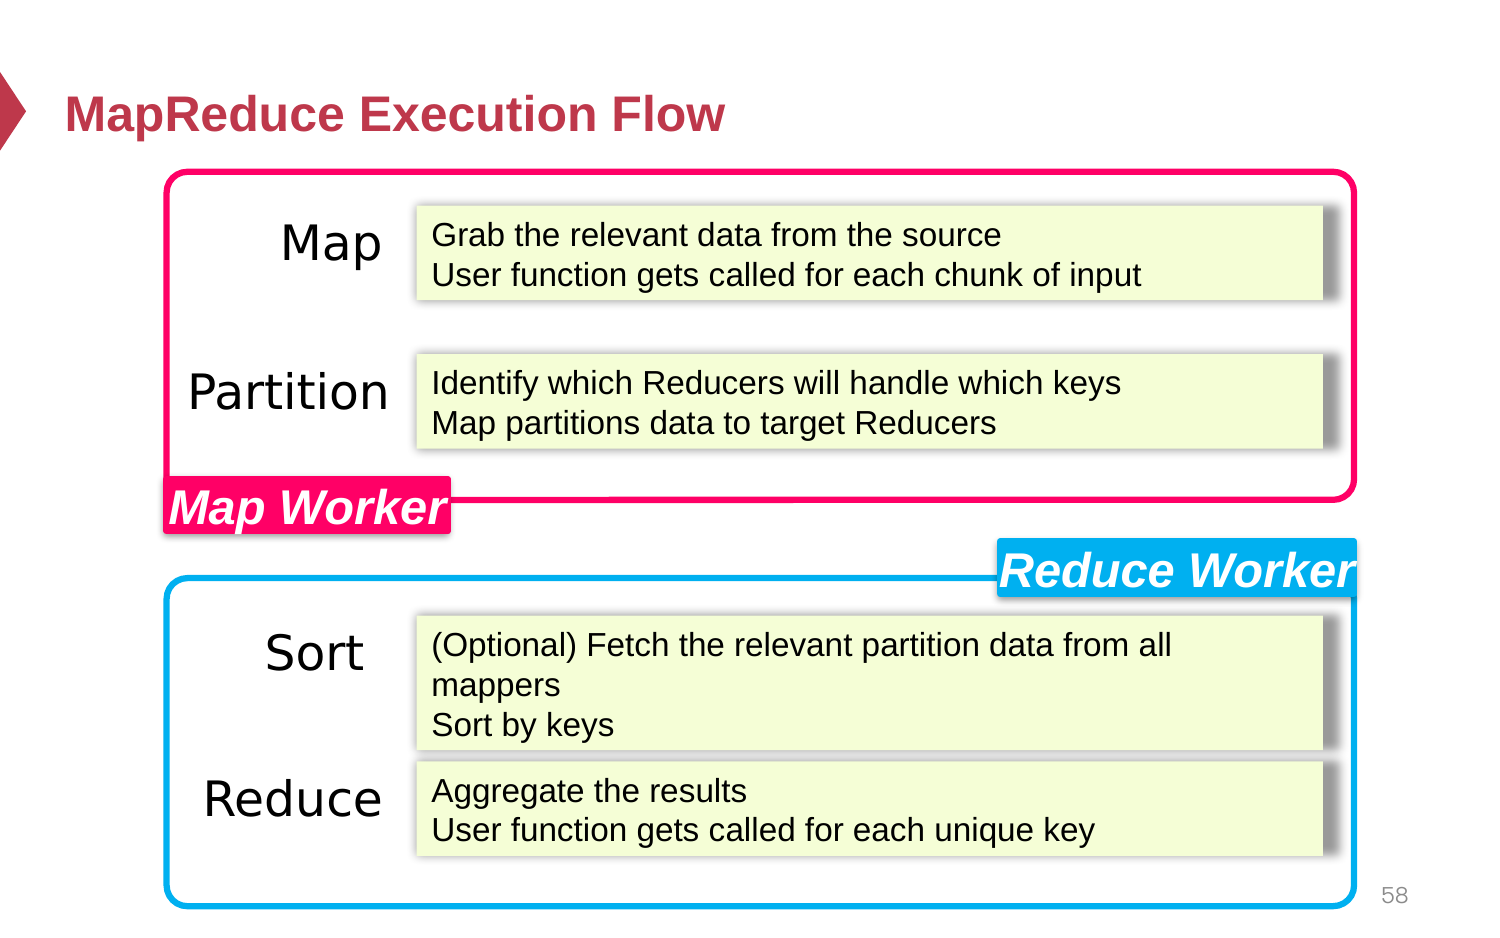

# MapReduce Execution Flow

      Map
Grab the relevant data from the source
User function gets called for each chunk of input
Partition
Identify which Reducers will handle which keys
Map partitions data to target Reducers
Map Worker
Reduce Worker

     Sort
(Optional) Fetch the relevant partition data from all mappers
Sort by keys
 Reduce
Aggregate the results
User function gets called for each unique key
58